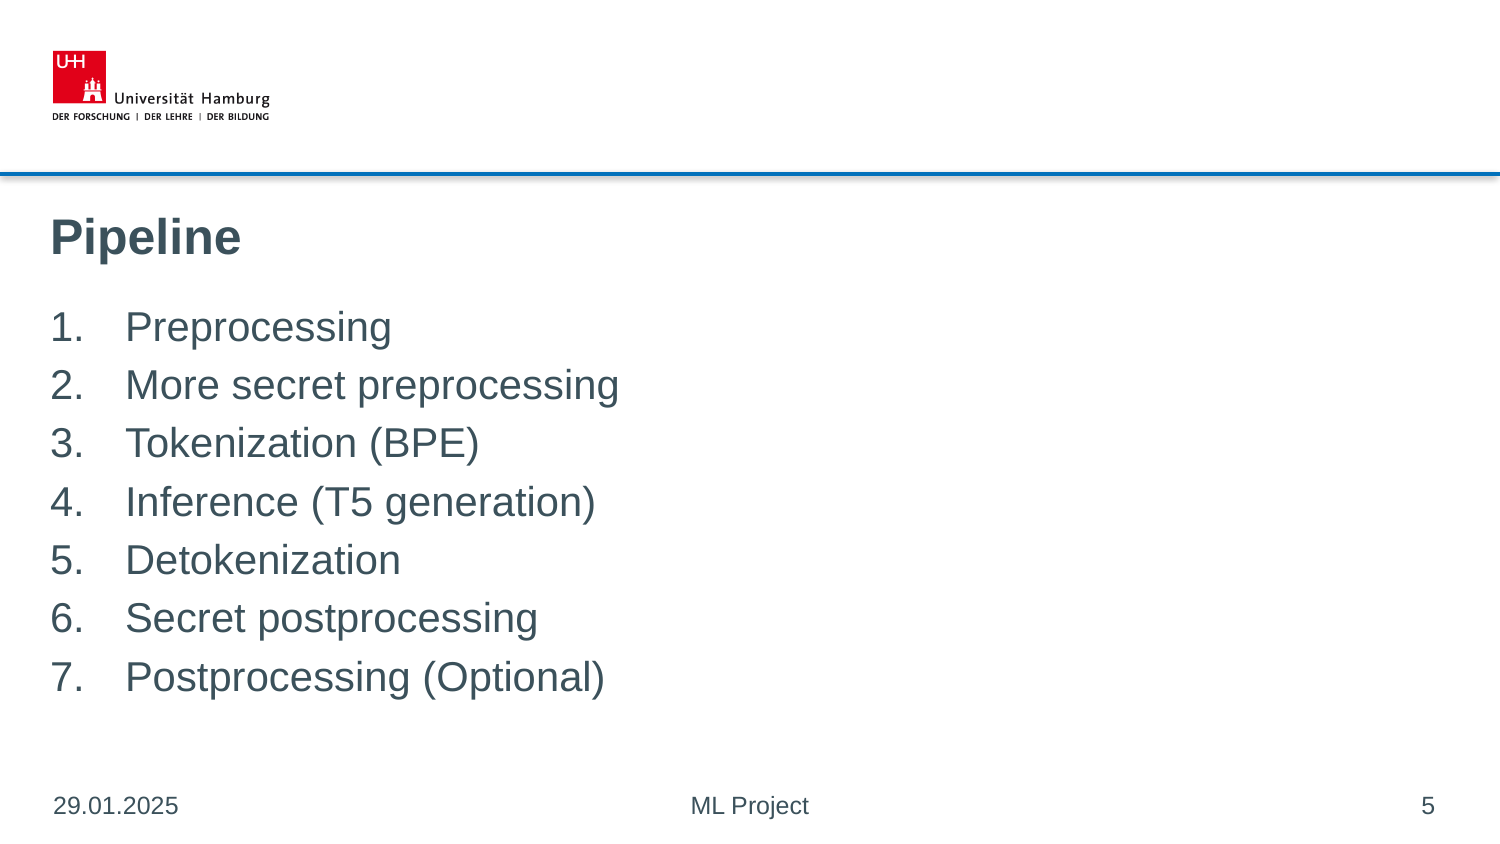

# Pipeline
Preprocessing
More secret preprocessing
Tokenization (BPE)
Inference (T5 generation)
Detokenization
Secret postprocessing
Postprocessing (Optional)

29.01.2025
5
ML Project